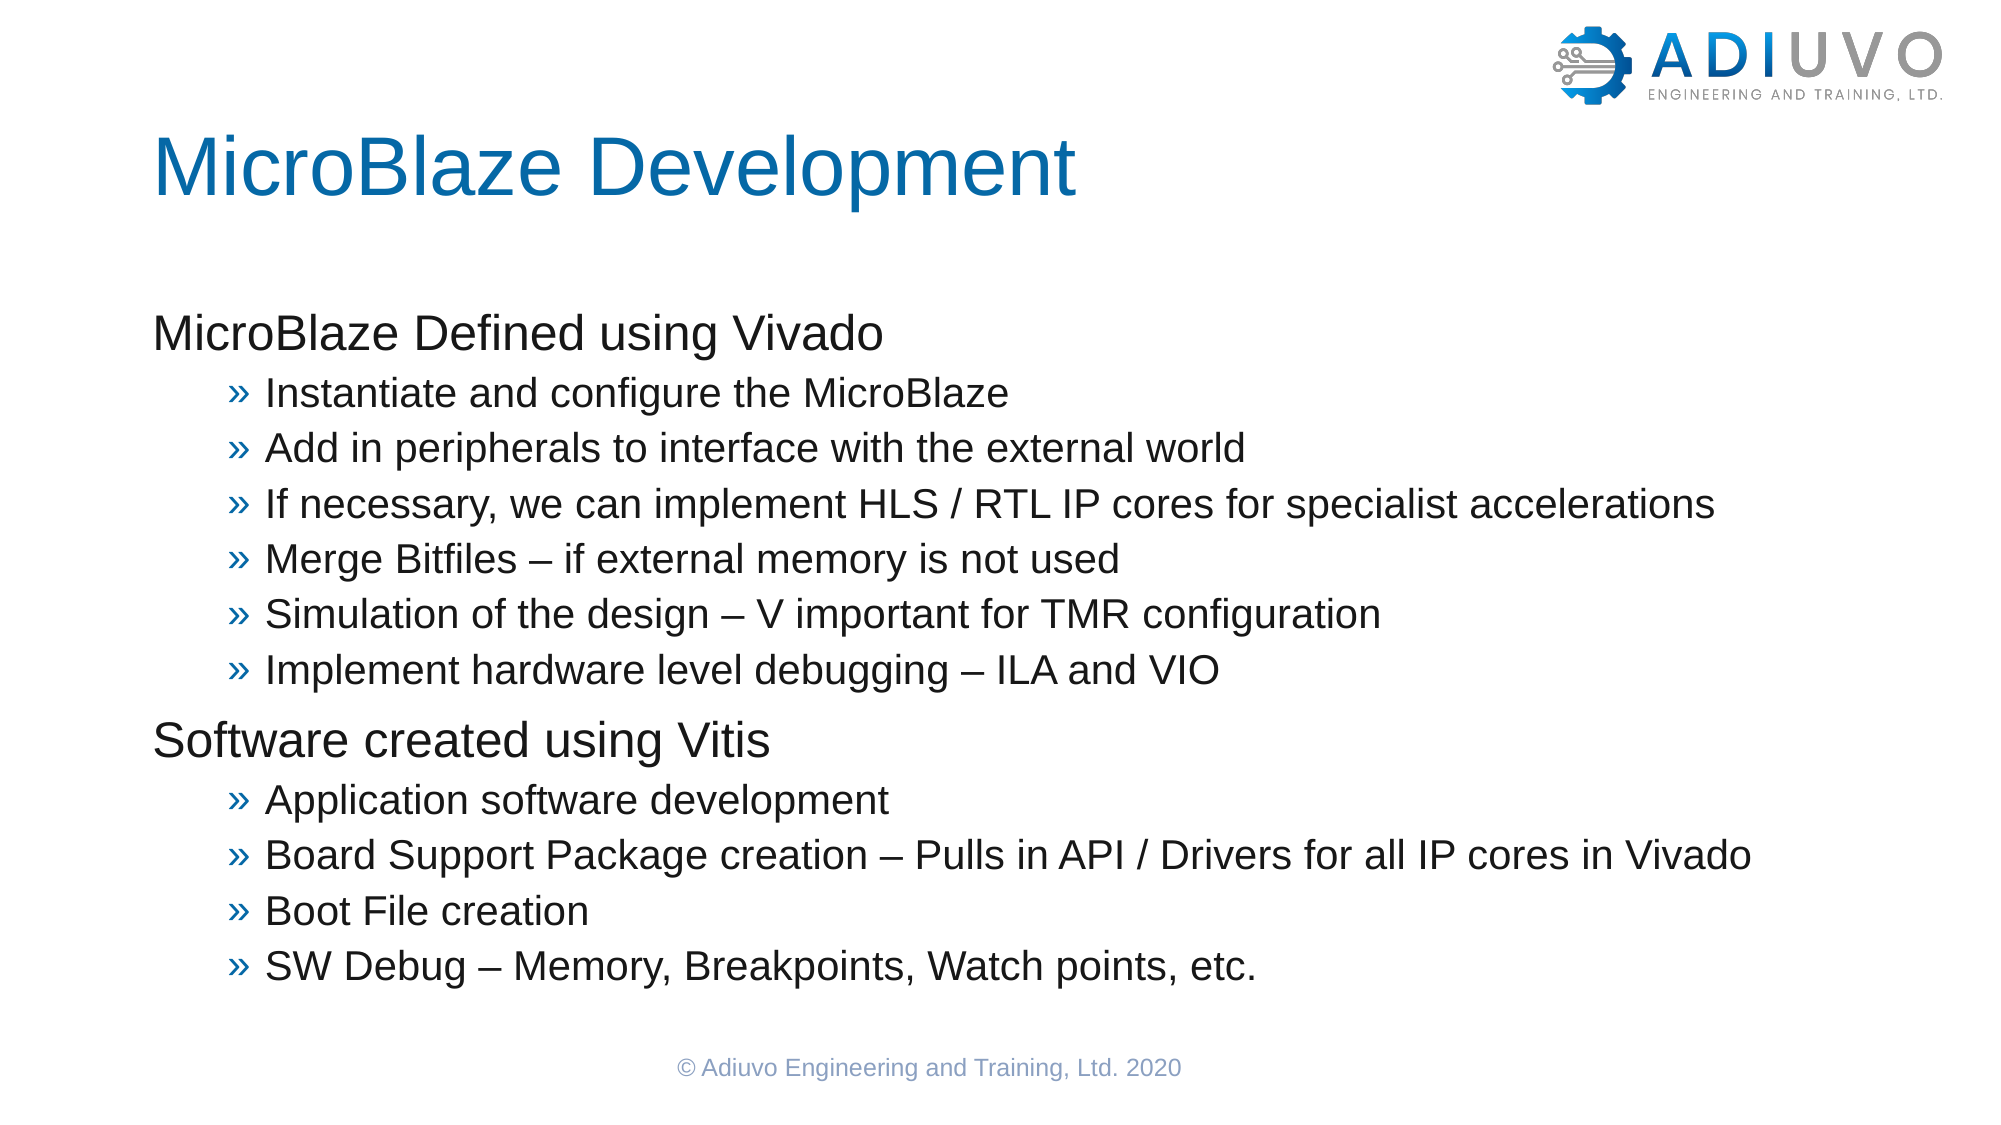

# MicroBlaze Development
MicroBlaze Defined using Vivado
Instantiate and configure the MicroBlaze
Add in peripherals to interface with the external world
If necessary, we can implement HLS / RTL IP cores for specialist accelerations
Merge Bitfiles – if external memory is not used
Simulation of the design – V important for TMR configuration
Implement hardware level debugging – ILA and VIO
Software created using Vitis
Application software development
Board Support Package creation – Pulls in API / Drivers for all IP cores in Vivado
Boot File creation
SW Debug – Memory, Breakpoints, Watch points, etc.
© Adiuvo Engineering and Training, Ltd. 2020